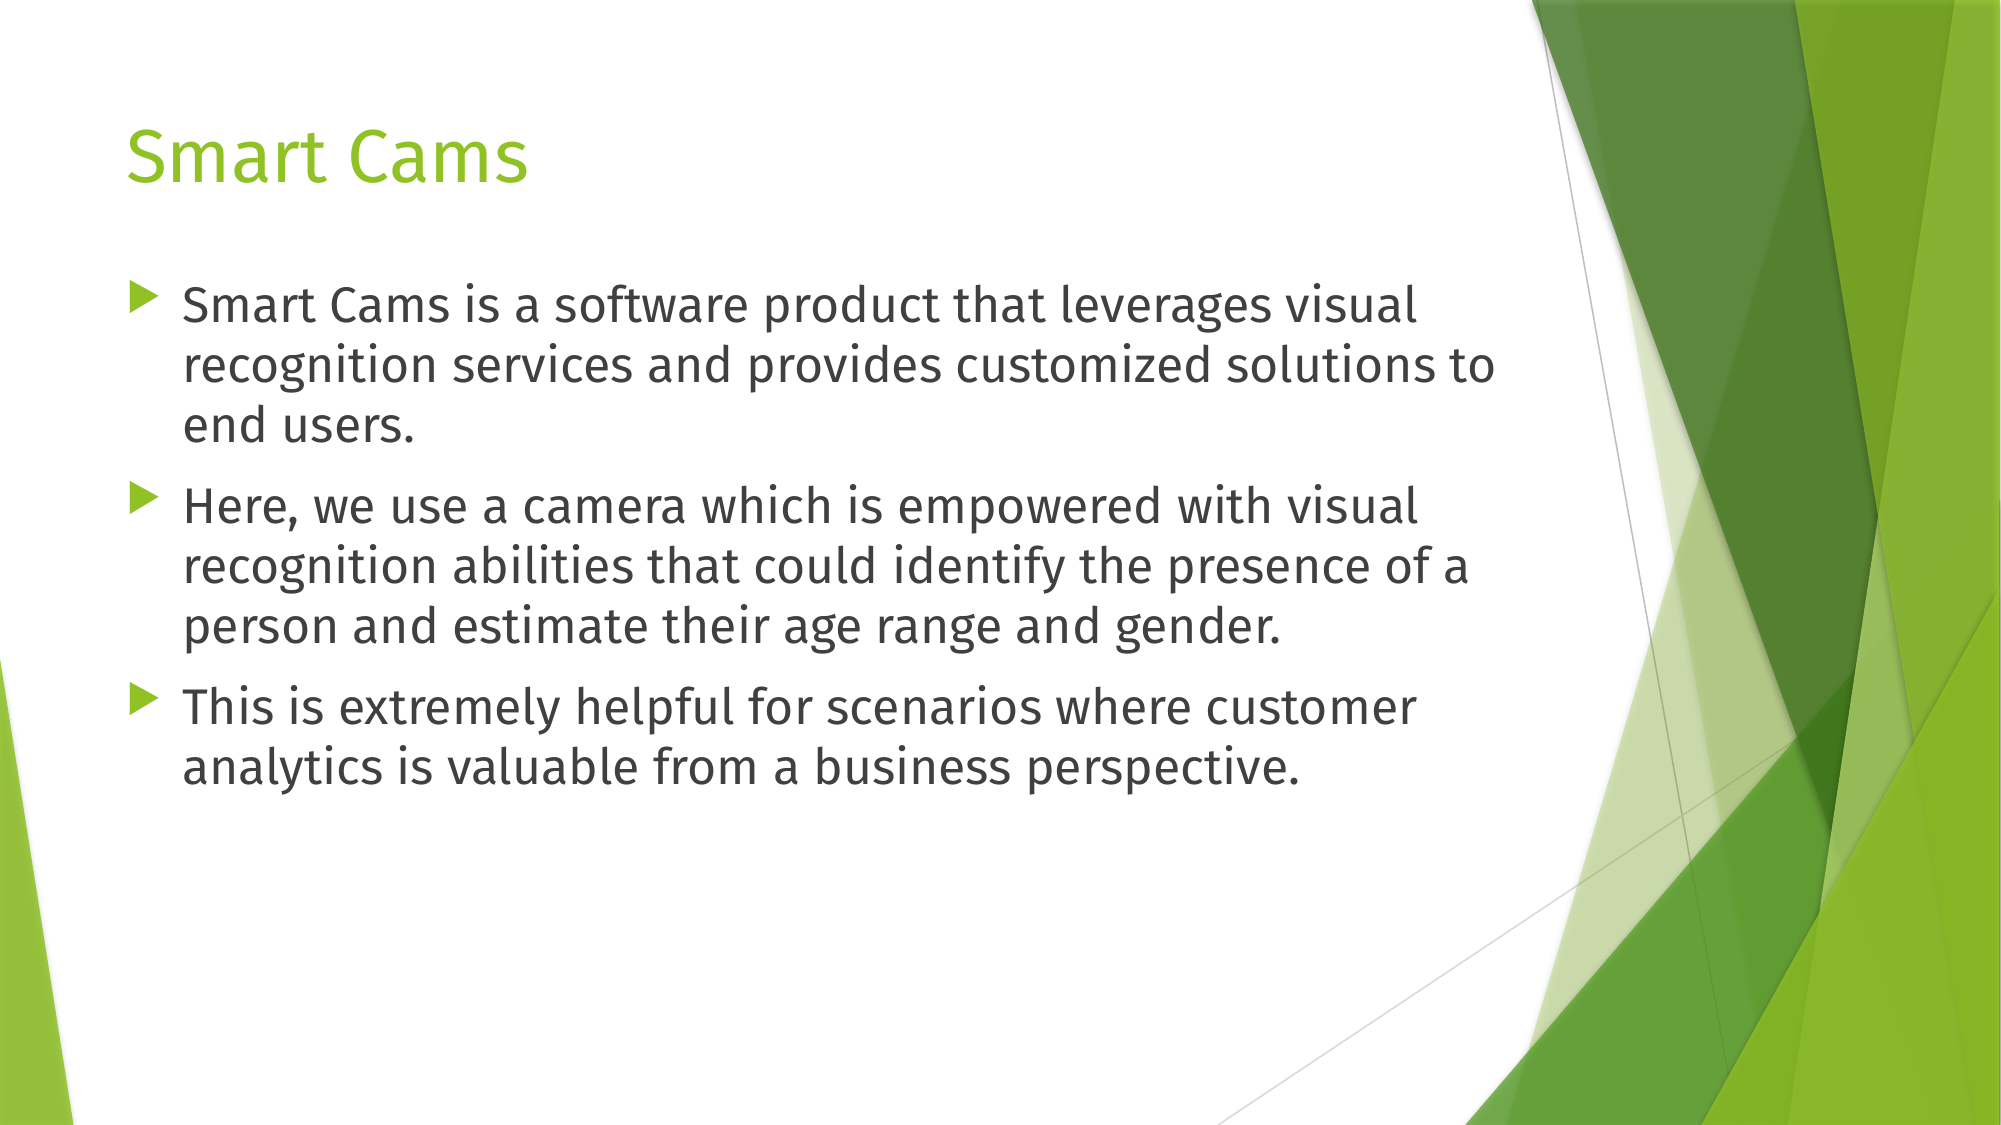

# Smart Cams
Smart Cams is a software product that leverages visual recognition services and provides customized solutions to end users.
Here, we use a camera which is empowered with visual recognition abilities that could identify the presence of a person and estimate their age range and gender.
This is extremely helpful for scenarios where customer analytics is valuable from a business perspective.